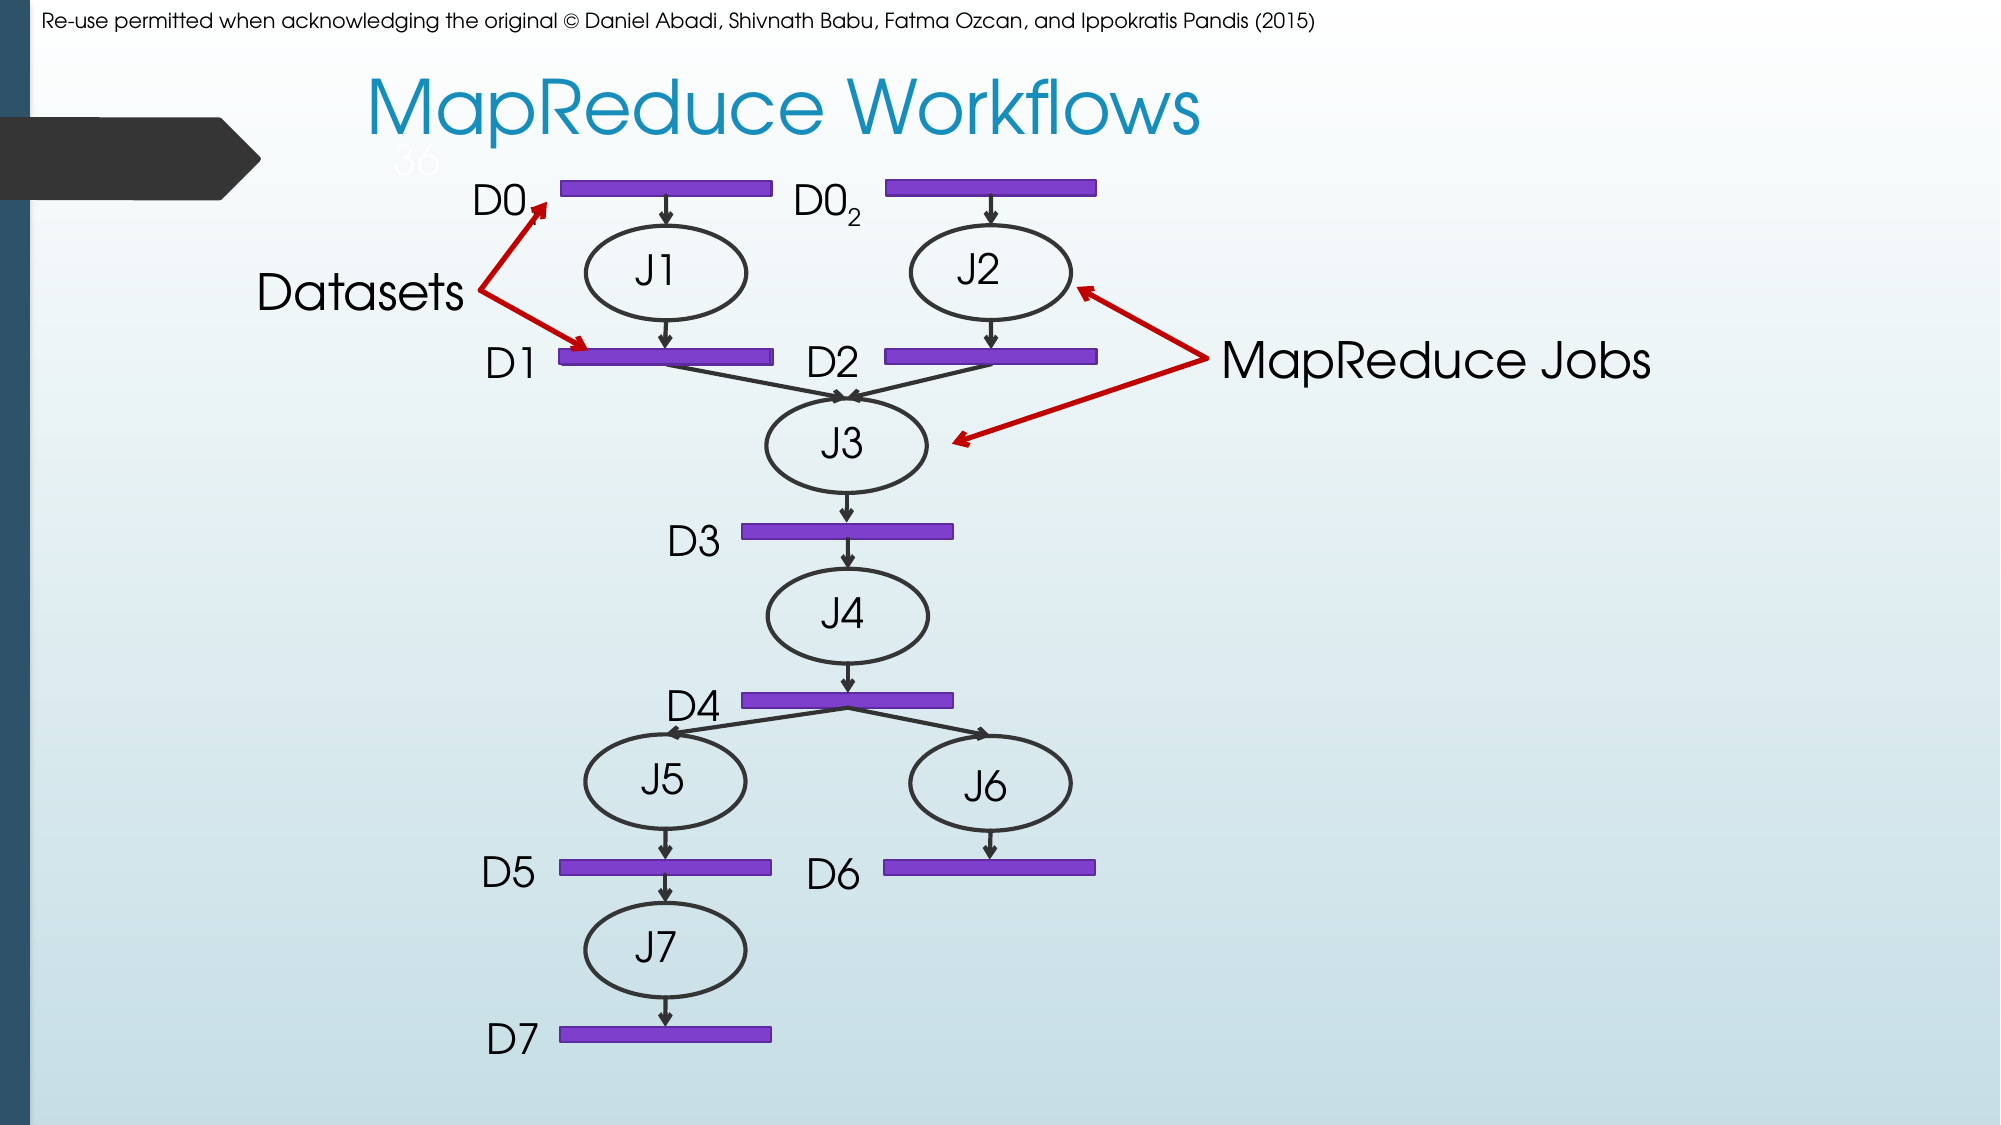

# MapReduce Workflows
36
D01
D02

J2
J1
D2
D1

J3
D3

J4
D4

J5
J6
D5
D6

J7
D7

Datasets
MapReduce Jobs